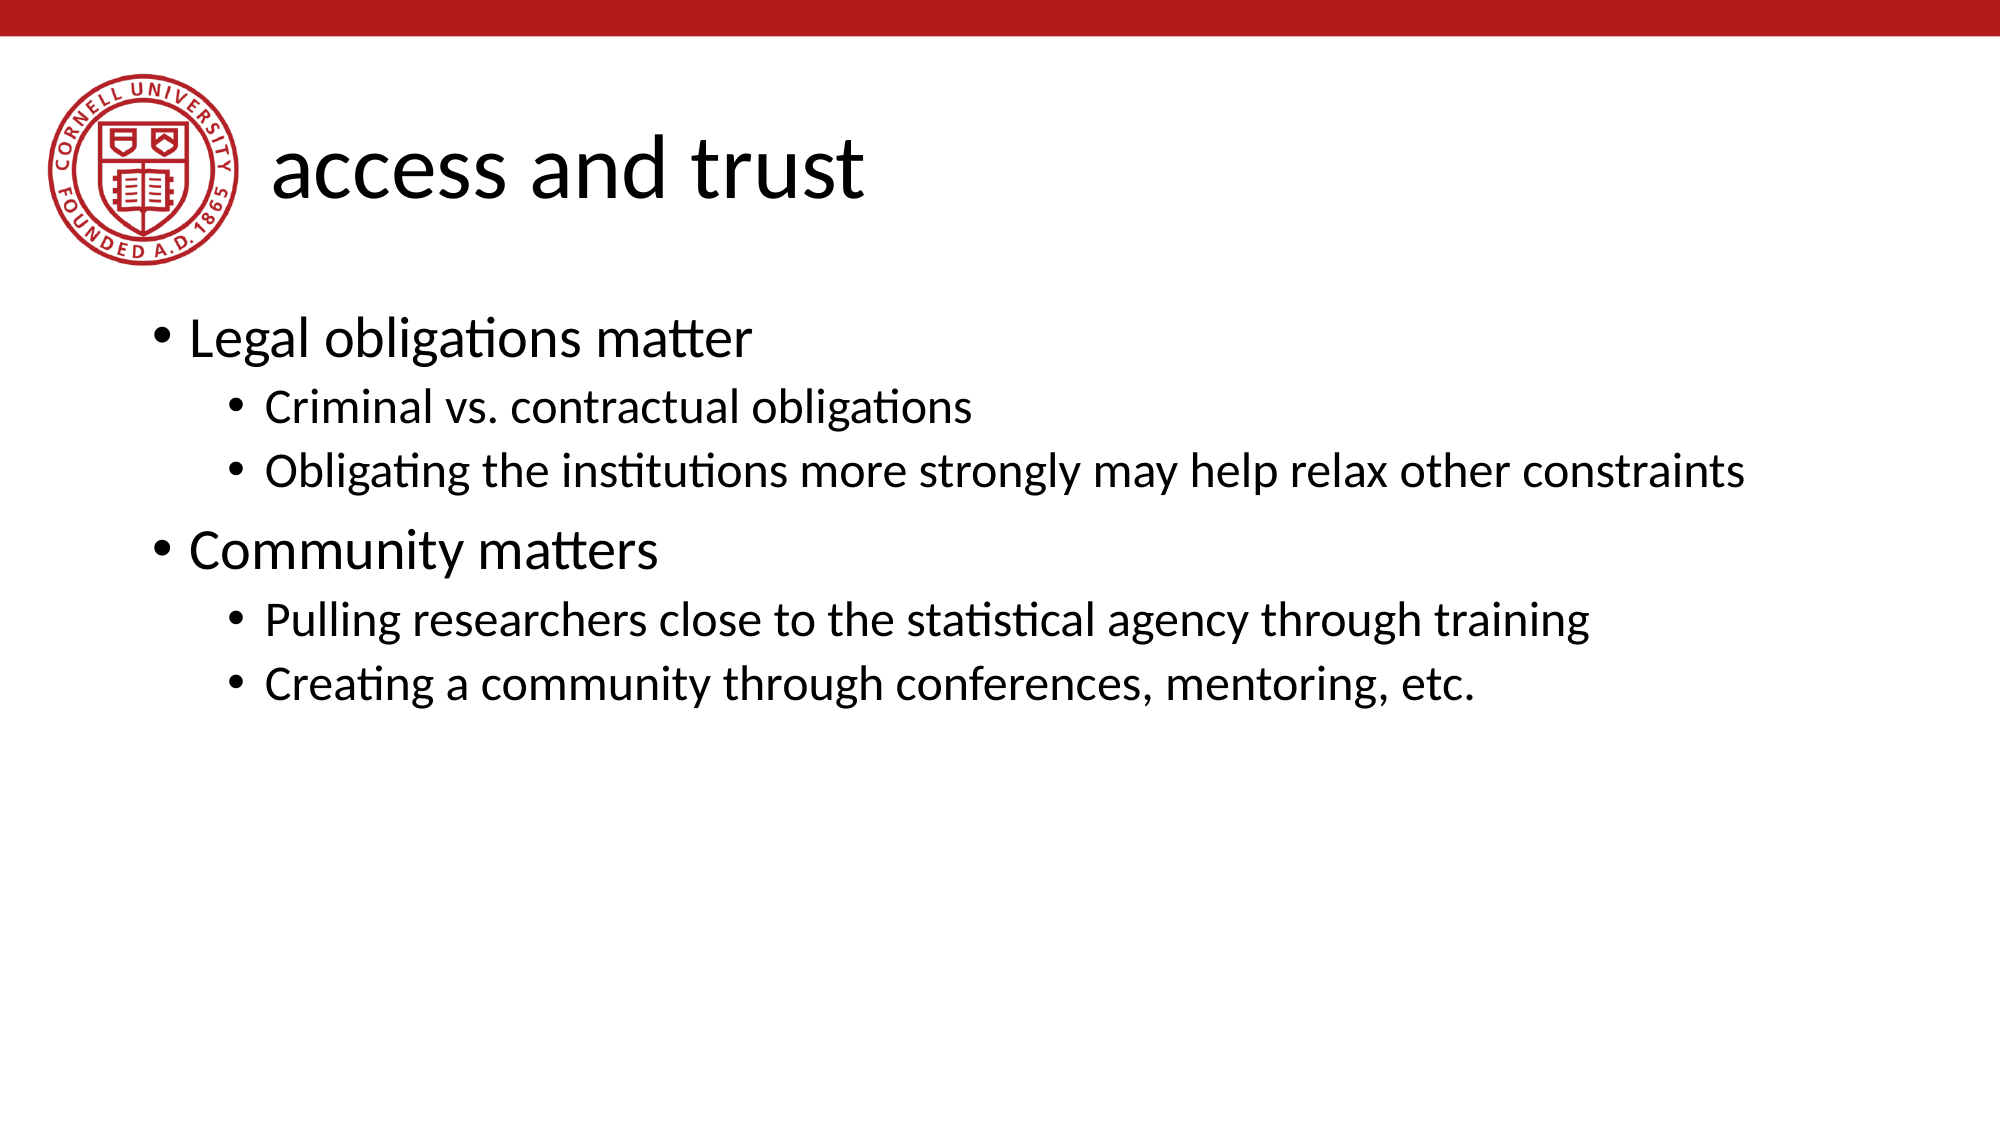

# access and trust
Legal obligations matter
Criminal vs. contractual obligations
Obligating the institutions more strongly may help relax other constraints
Community matters
Pulling researchers close to the statistical agency through training
Creating a community through conferences, mentoring, etc.